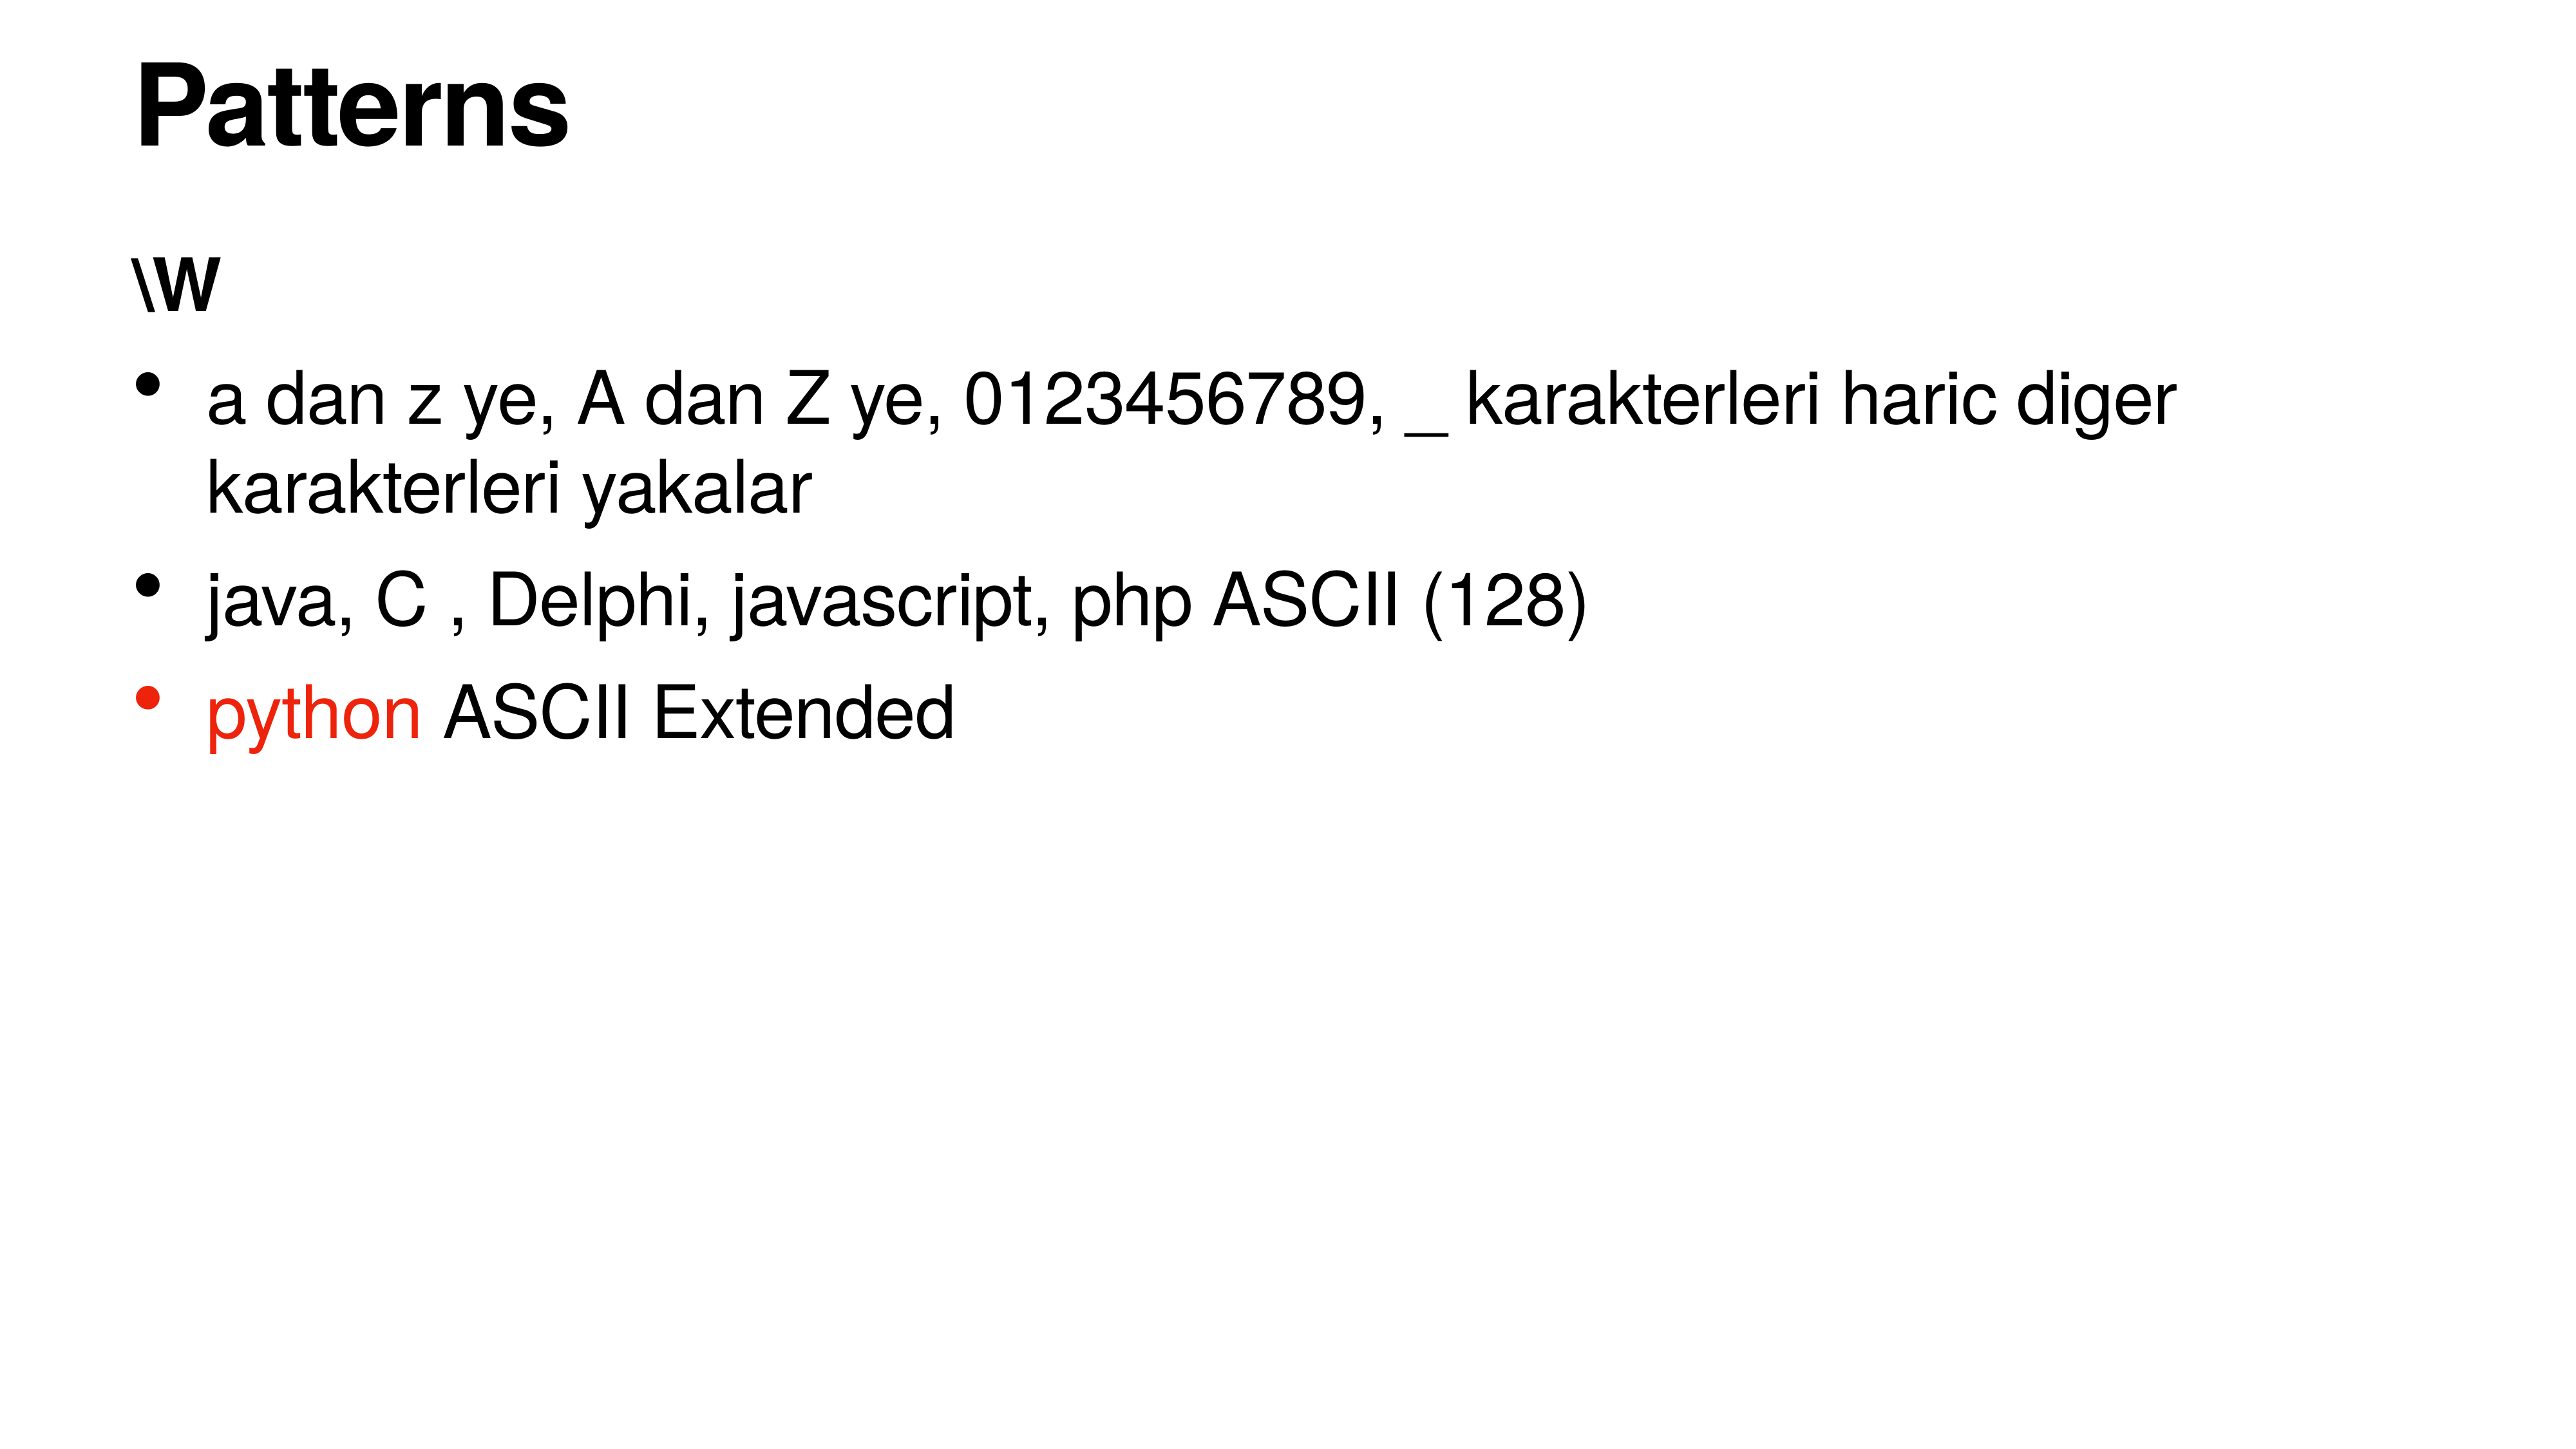

# Patterns
\W
a dan z ye, A dan Z ye, 0123456789, _ karakterleri haric diger karakterleri yakalar
java, C , Delphi, javascript, php ASCII (128)
python ASCII Extended